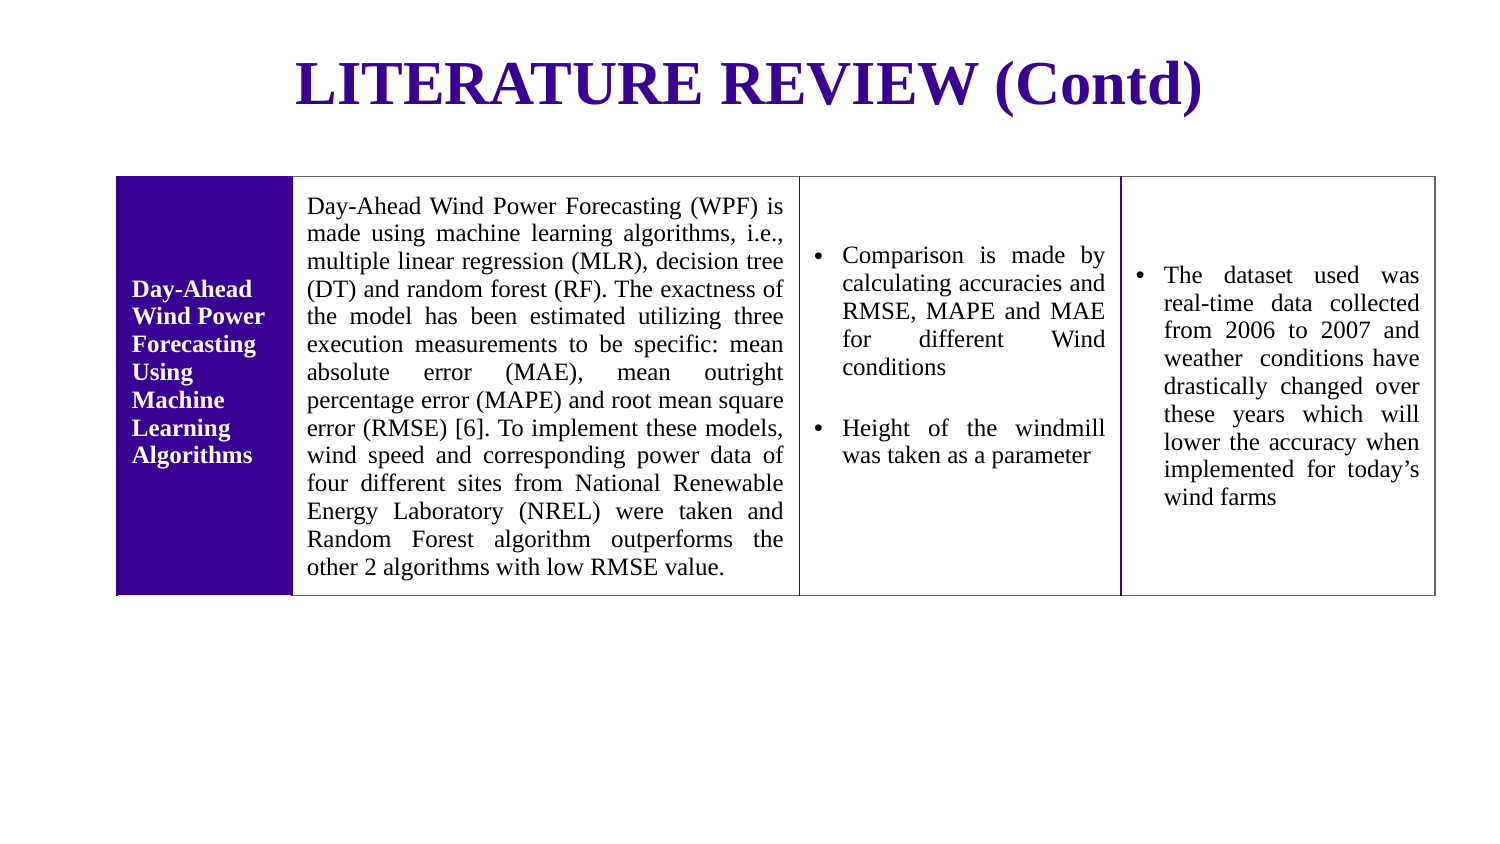

LITERATURE REVIEW (Contd)
| Day-Ahead Wind Power Forecasting Using Machine Learning Algorithms | Day-Ahead Wind Power Forecasting (WPF) is made using machine learning algorithms, i.e., multiple linear regression (MLR), decision tree (DT) and random forest (RF). The exactness of the model has been estimated utilizing three execution measurements to be specific: mean absolute error (MAE), mean outright percentage error (MAPE) and root mean square error (RMSE) [6]. To implement these models, wind speed and corresponding power data of four different sites from National Renewable Energy Laboratory (NREL) were taken and Random Forest algorithm outperforms the other 2 algorithms with low RMSE value. | Comparison is made by calculating accuracies and RMSE, MAPE and MAE for different Wind conditions Height of the windmill was taken as a parameter | The dataset used was real-time data collected from 2006 to 2007 and weather conditions have drastically changed over these years which will lower the accuracy when implemented for today’s wind farms |
| --- | --- | --- | --- |